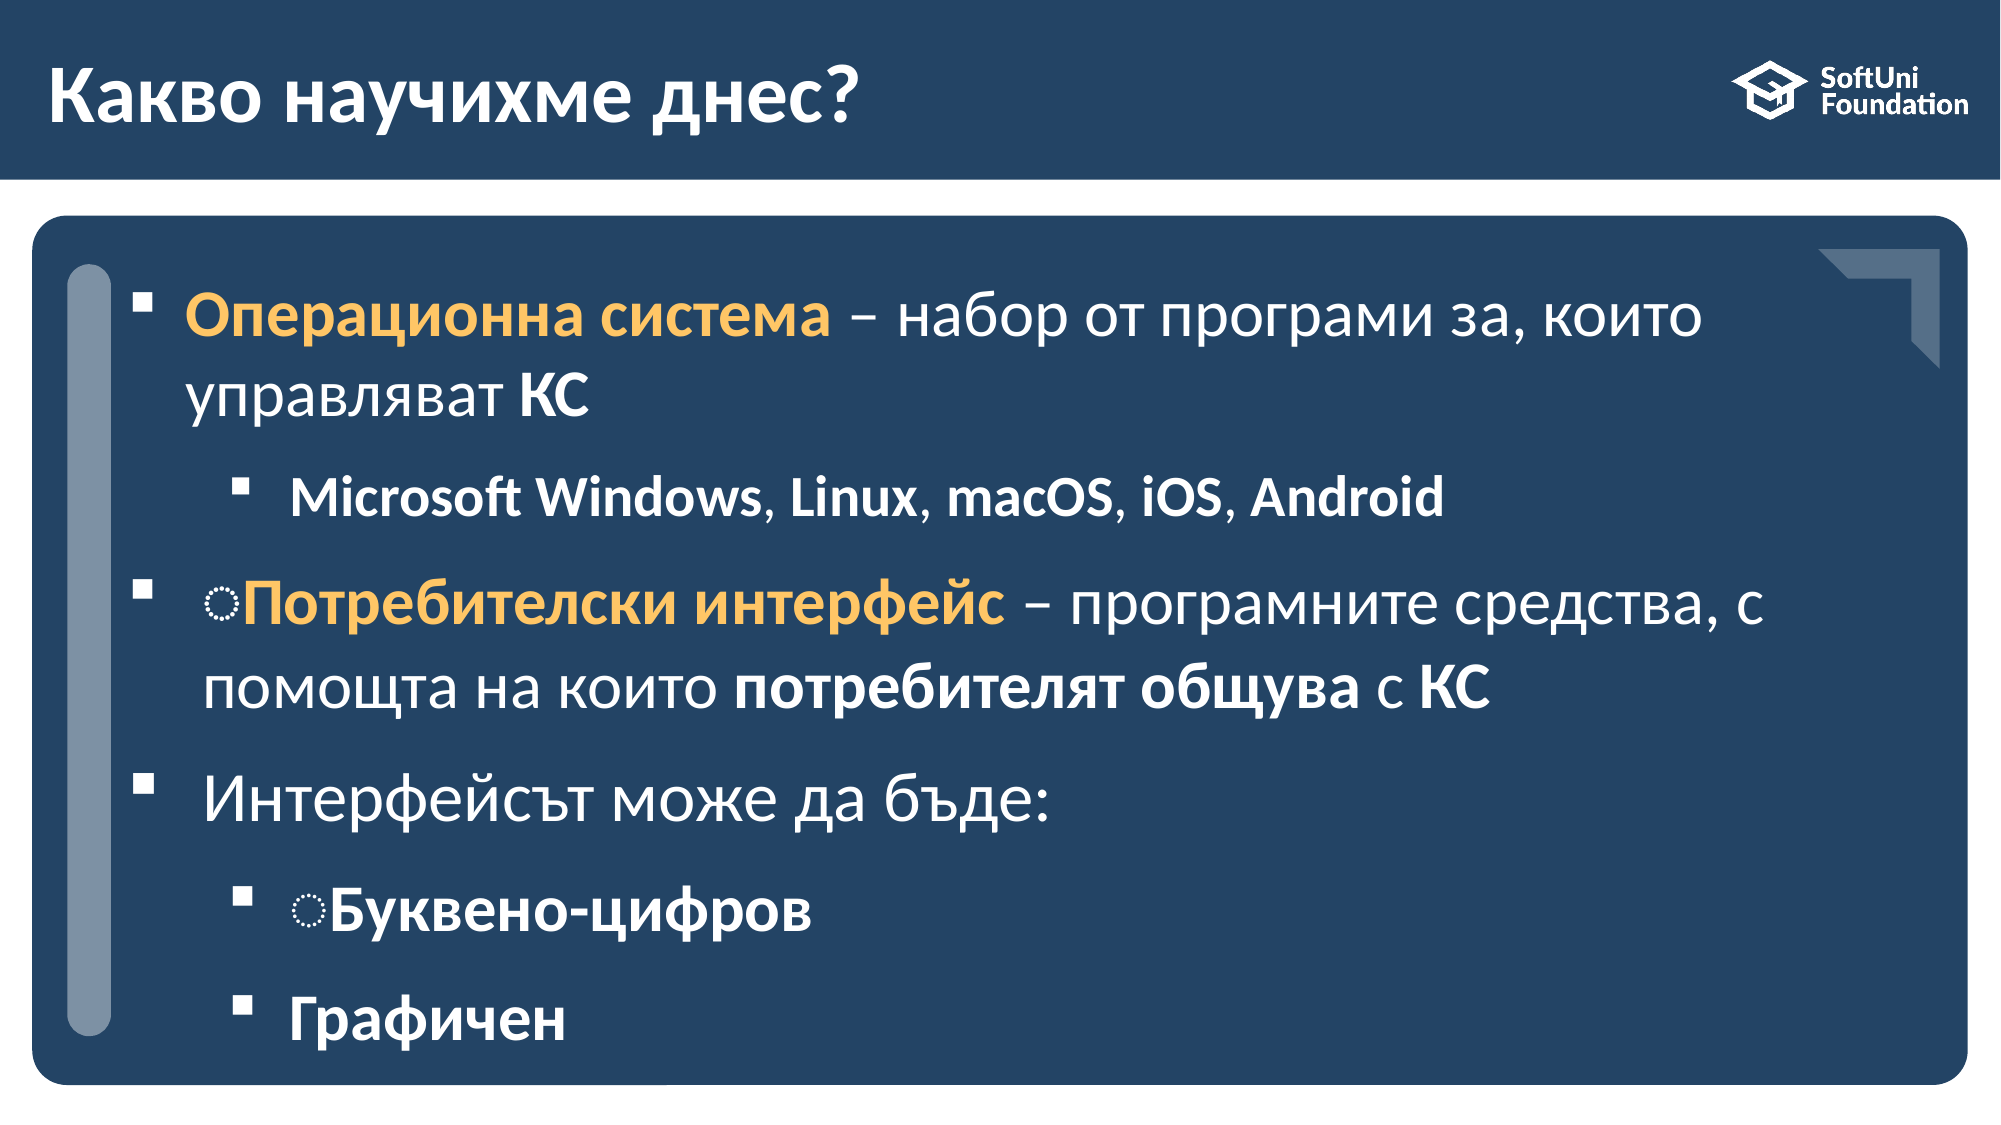

# Какво научихме днес?

…
…
…

Операционна система – набор от програми за, които управляват КС
Microsoft Windows, Linux, macOS, iOS, Android
͏Потребителски интерфейс – програмните средства, с помощта на които потребителят общува с КС
Интерфейсът може да бъде:
͏Буквено-цифров
Графичен